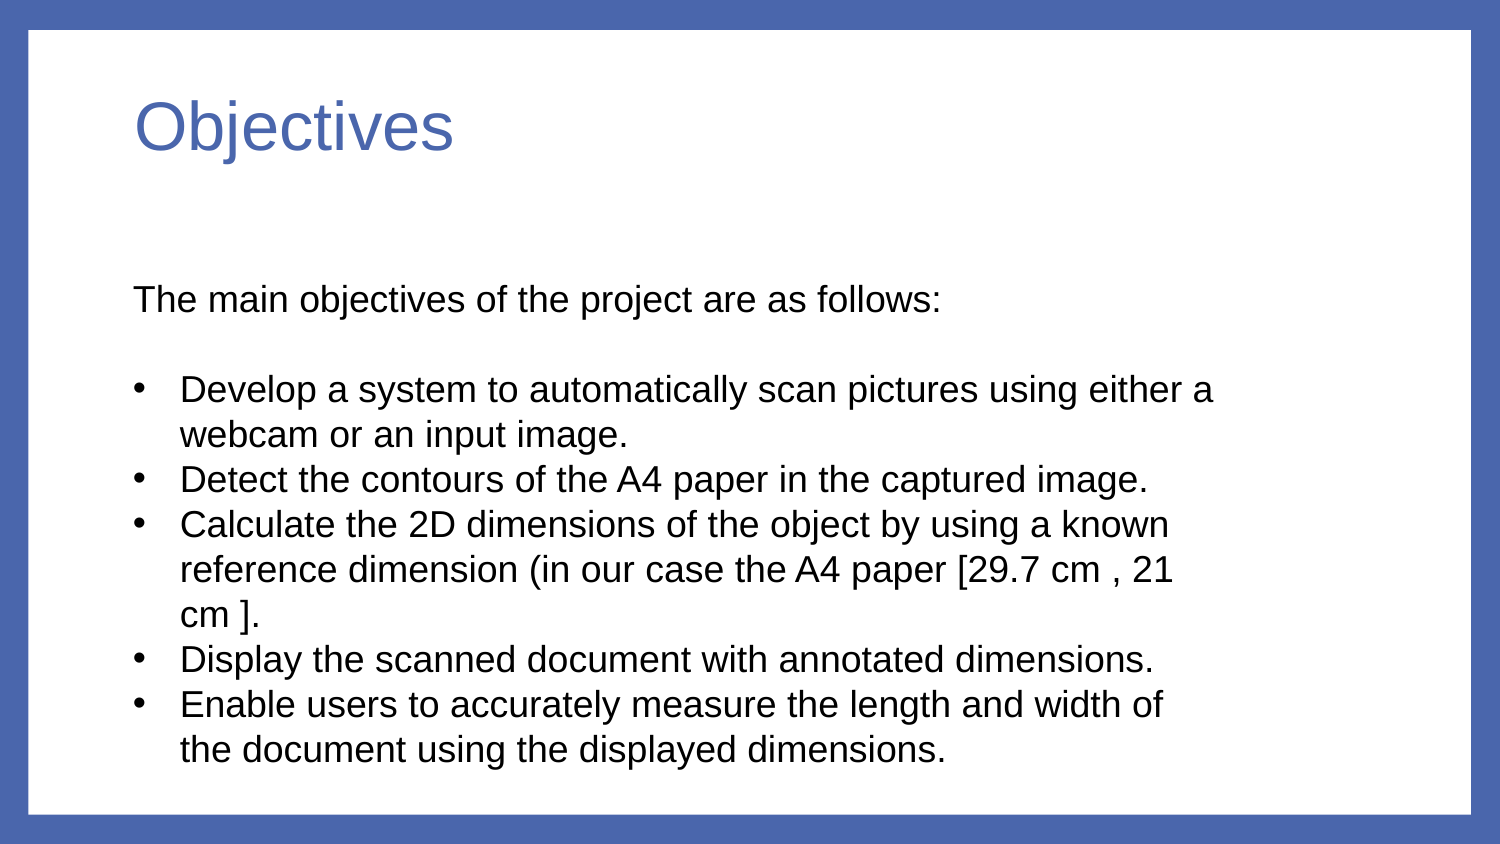

# Objectives
The main objectives of the project are as follows:

Develop a system to automatically scan pictures using either a webcam or an input image.
Detect the contours of the A4 paper in the captured image.
Calculate the 2D dimensions of the object by using a known reference dimension (in our case the A4 paper [29.7 cm , 21 cm ].
Display the scanned document with annotated dimensions.
Enable users to accurately measure the length and width of the document using the displayed dimensions.